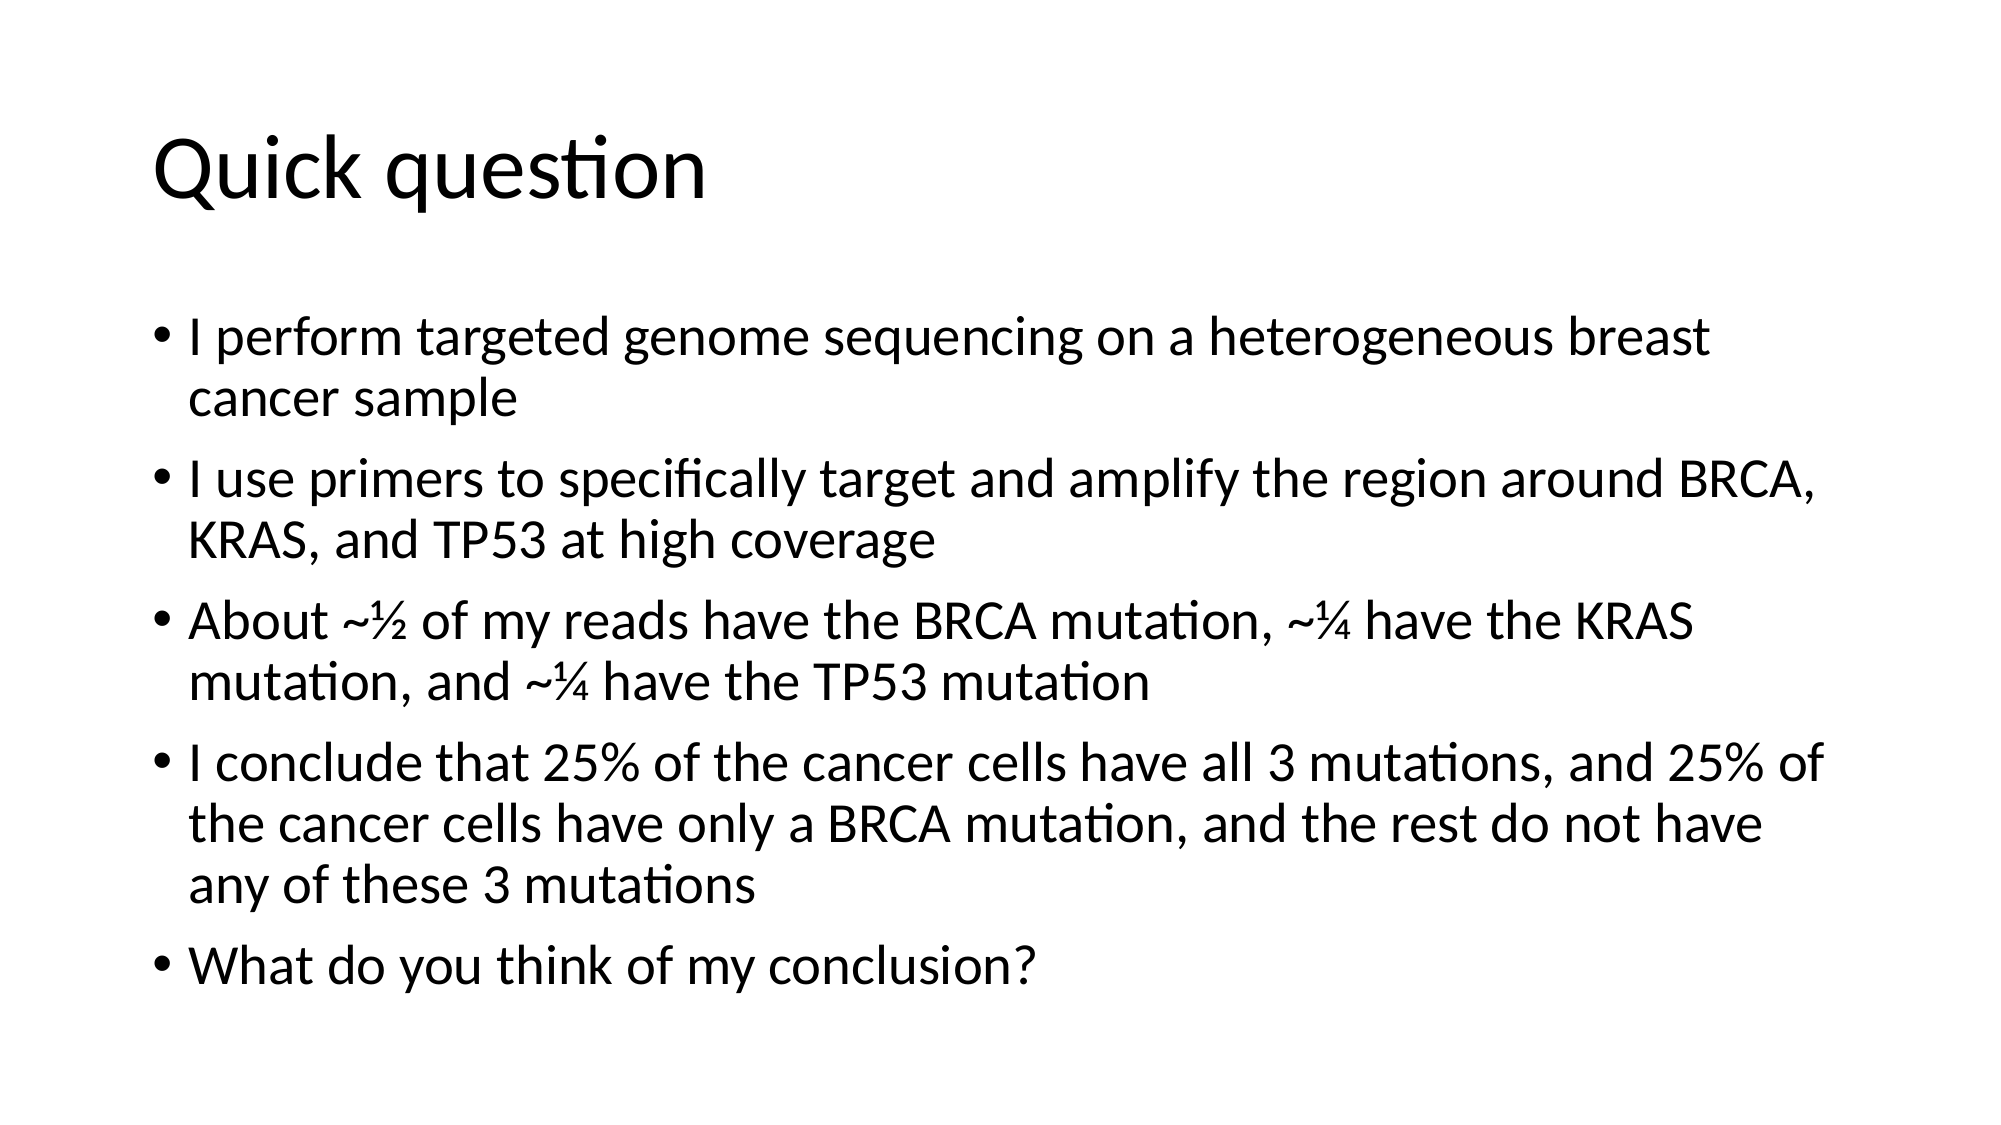

# Quick question
I perform targeted genome sequencing on a heterogeneous breast cancer sample
I use primers to specifically target and amplify the region around BRCA, KRAS, and TP53 at high coverage
About ~½ of my reads have the BRCA mutation, ~¼ have the KRAS mutation, and ~¼ have the TP53 mutation
I conclude that 25% of the cancer cells have all 3 mutations, and 25% of the cancer cells have only a BRCA mutation, and the rest do not have any of these 3 mutations
What do you think of my conclusion?